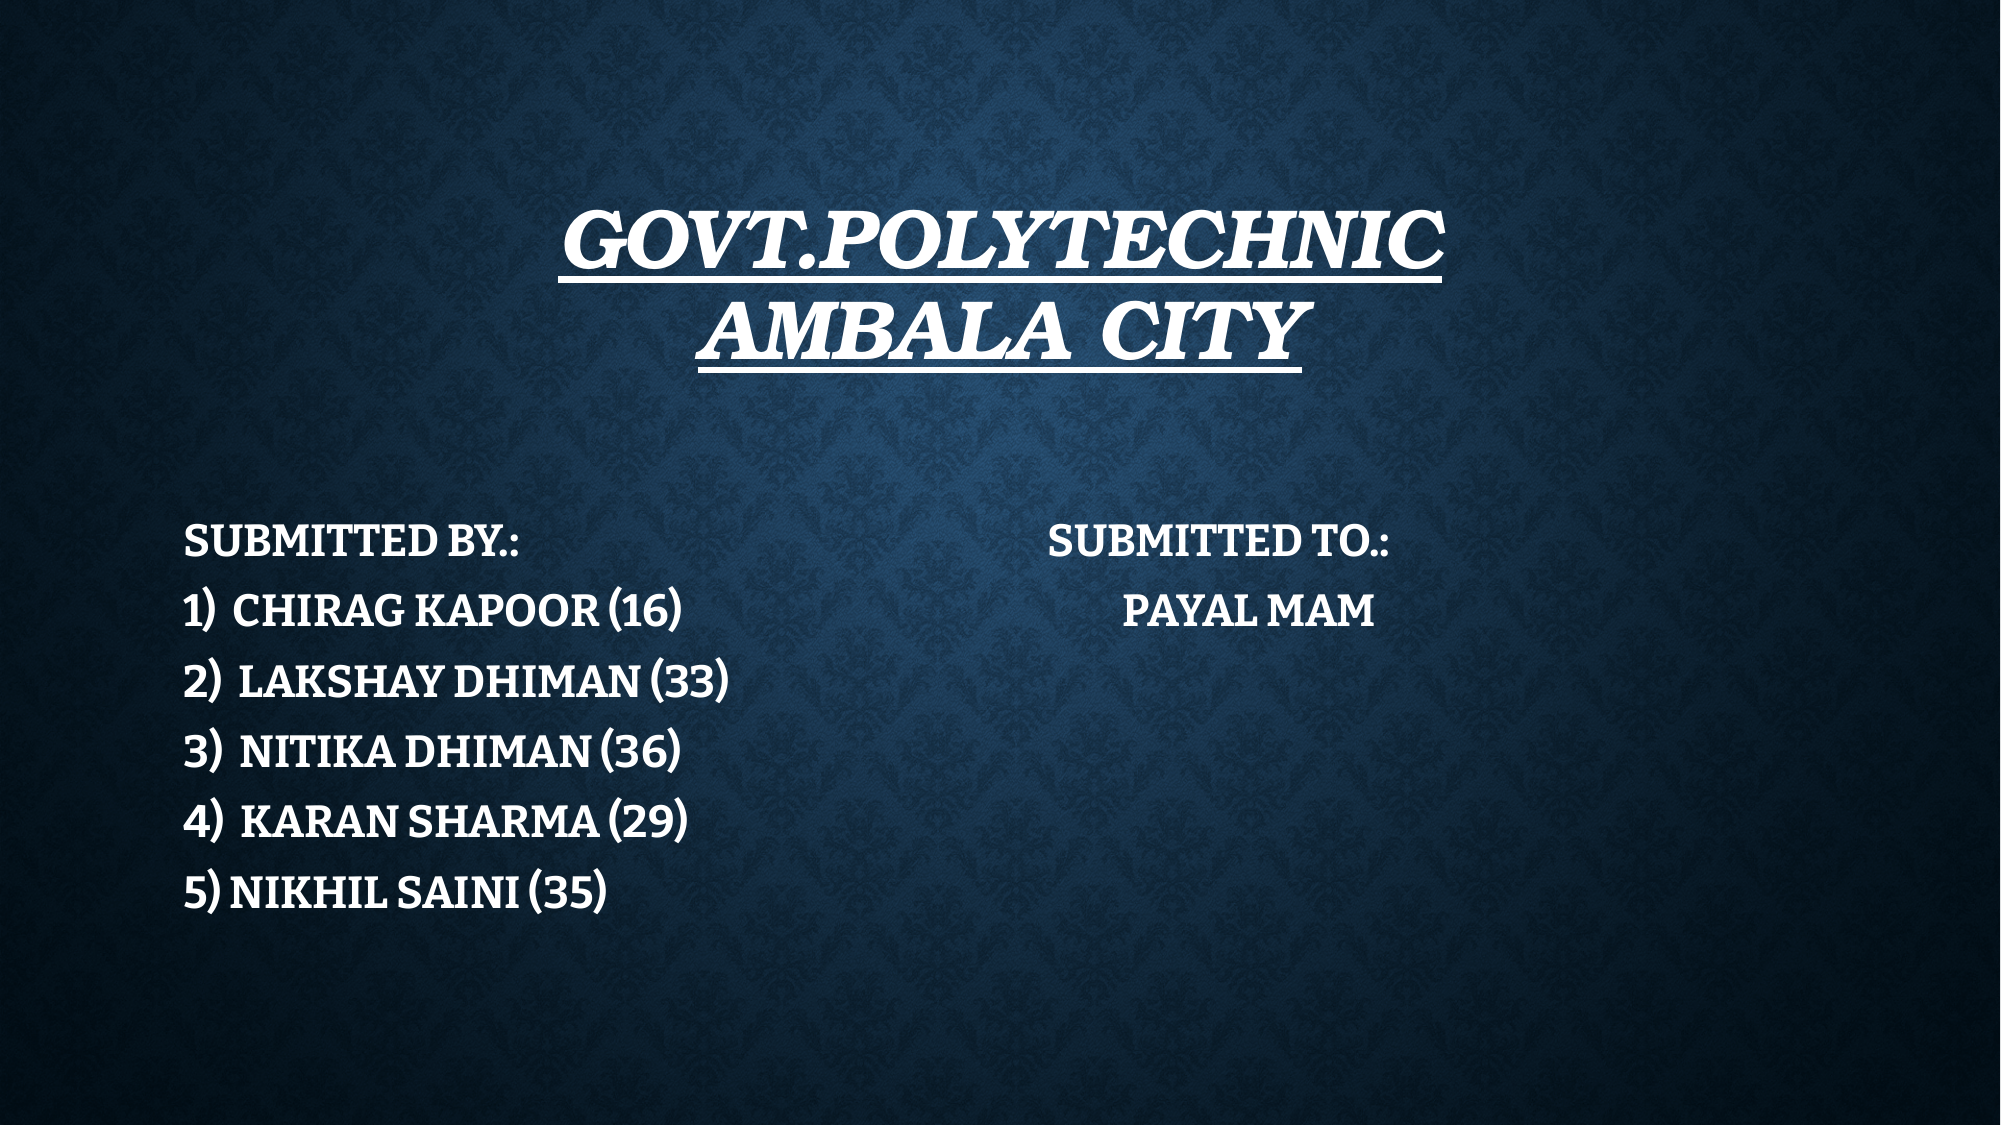

# GOVT.POLYTECHNIC AMBALA CITY
SUBMITTED BY.:                                                                  SUBMITTED TO.:
1)  CHIRAG KAPOOR (16)                                                       PAYAL MAM
2)  LAKSHAY DHIMAN (33)
3)  NITIKA DHIMAN (36)
4)  KARAN SHARMA (29)
5) NIKHIL SAINI (35)